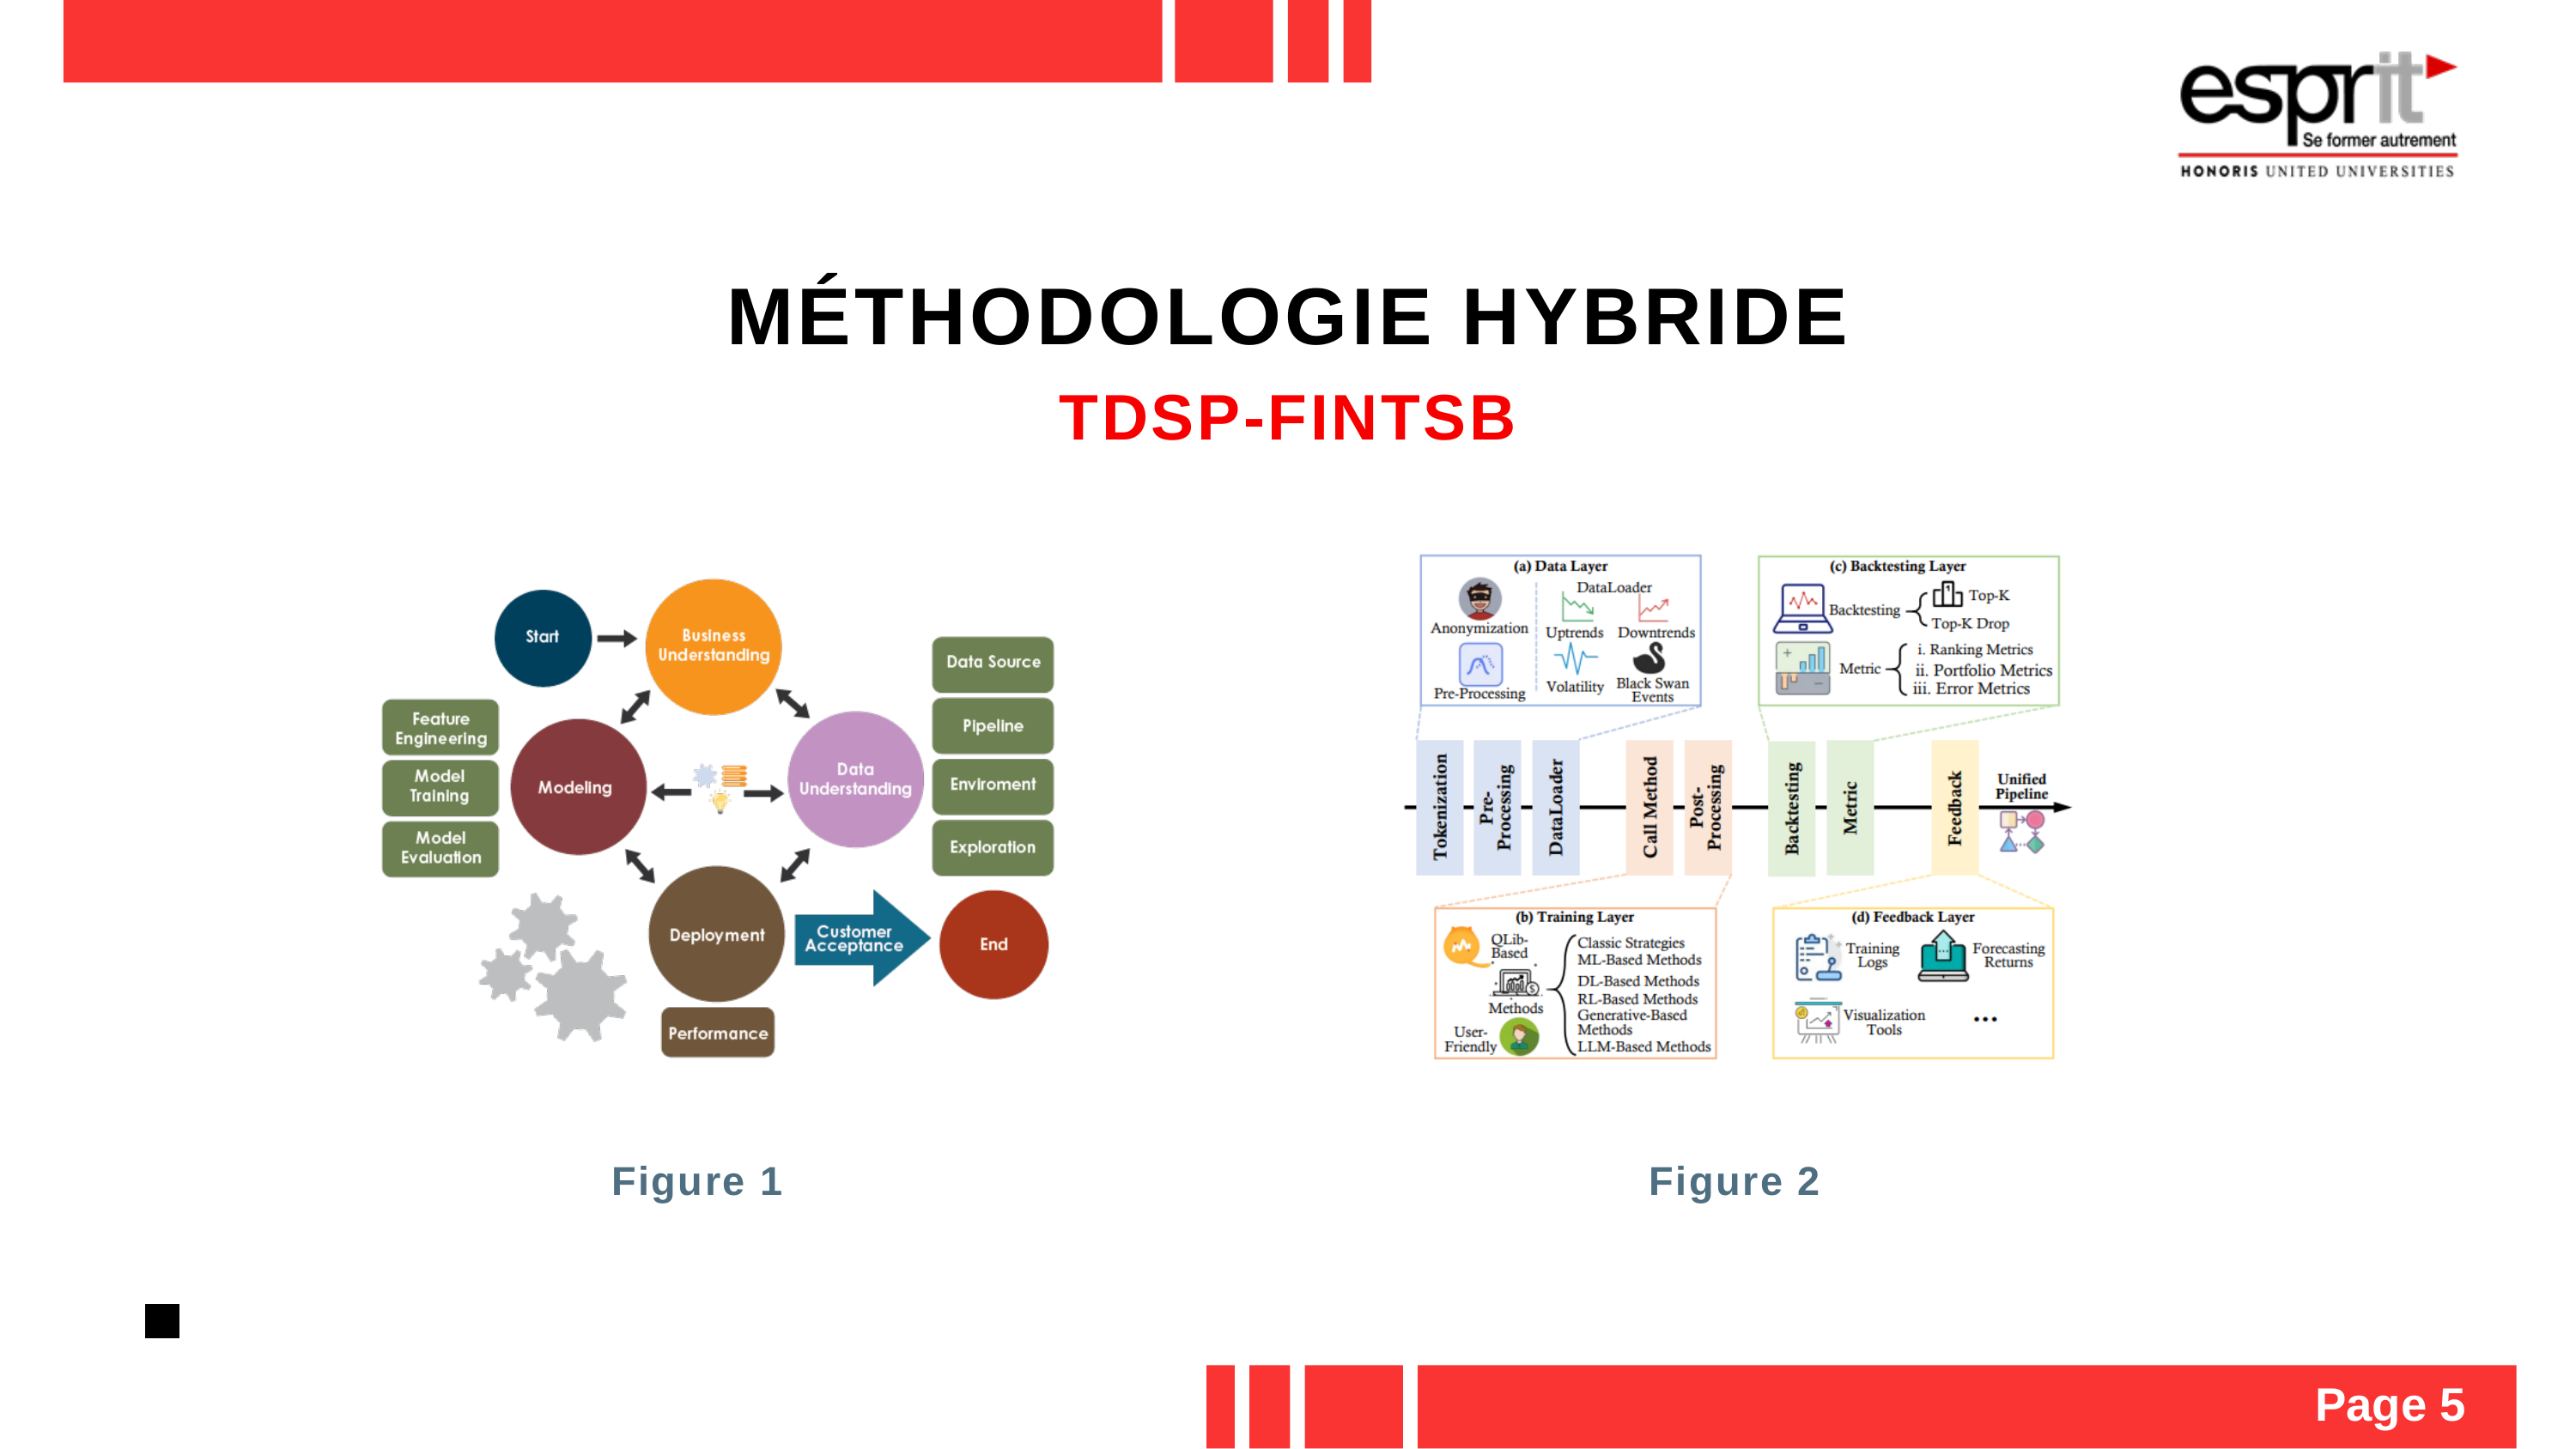

MÉTHODOLOGIE HYBRIDE
TDSP-FINTSB

Figure 1
Figure 2

Page 5